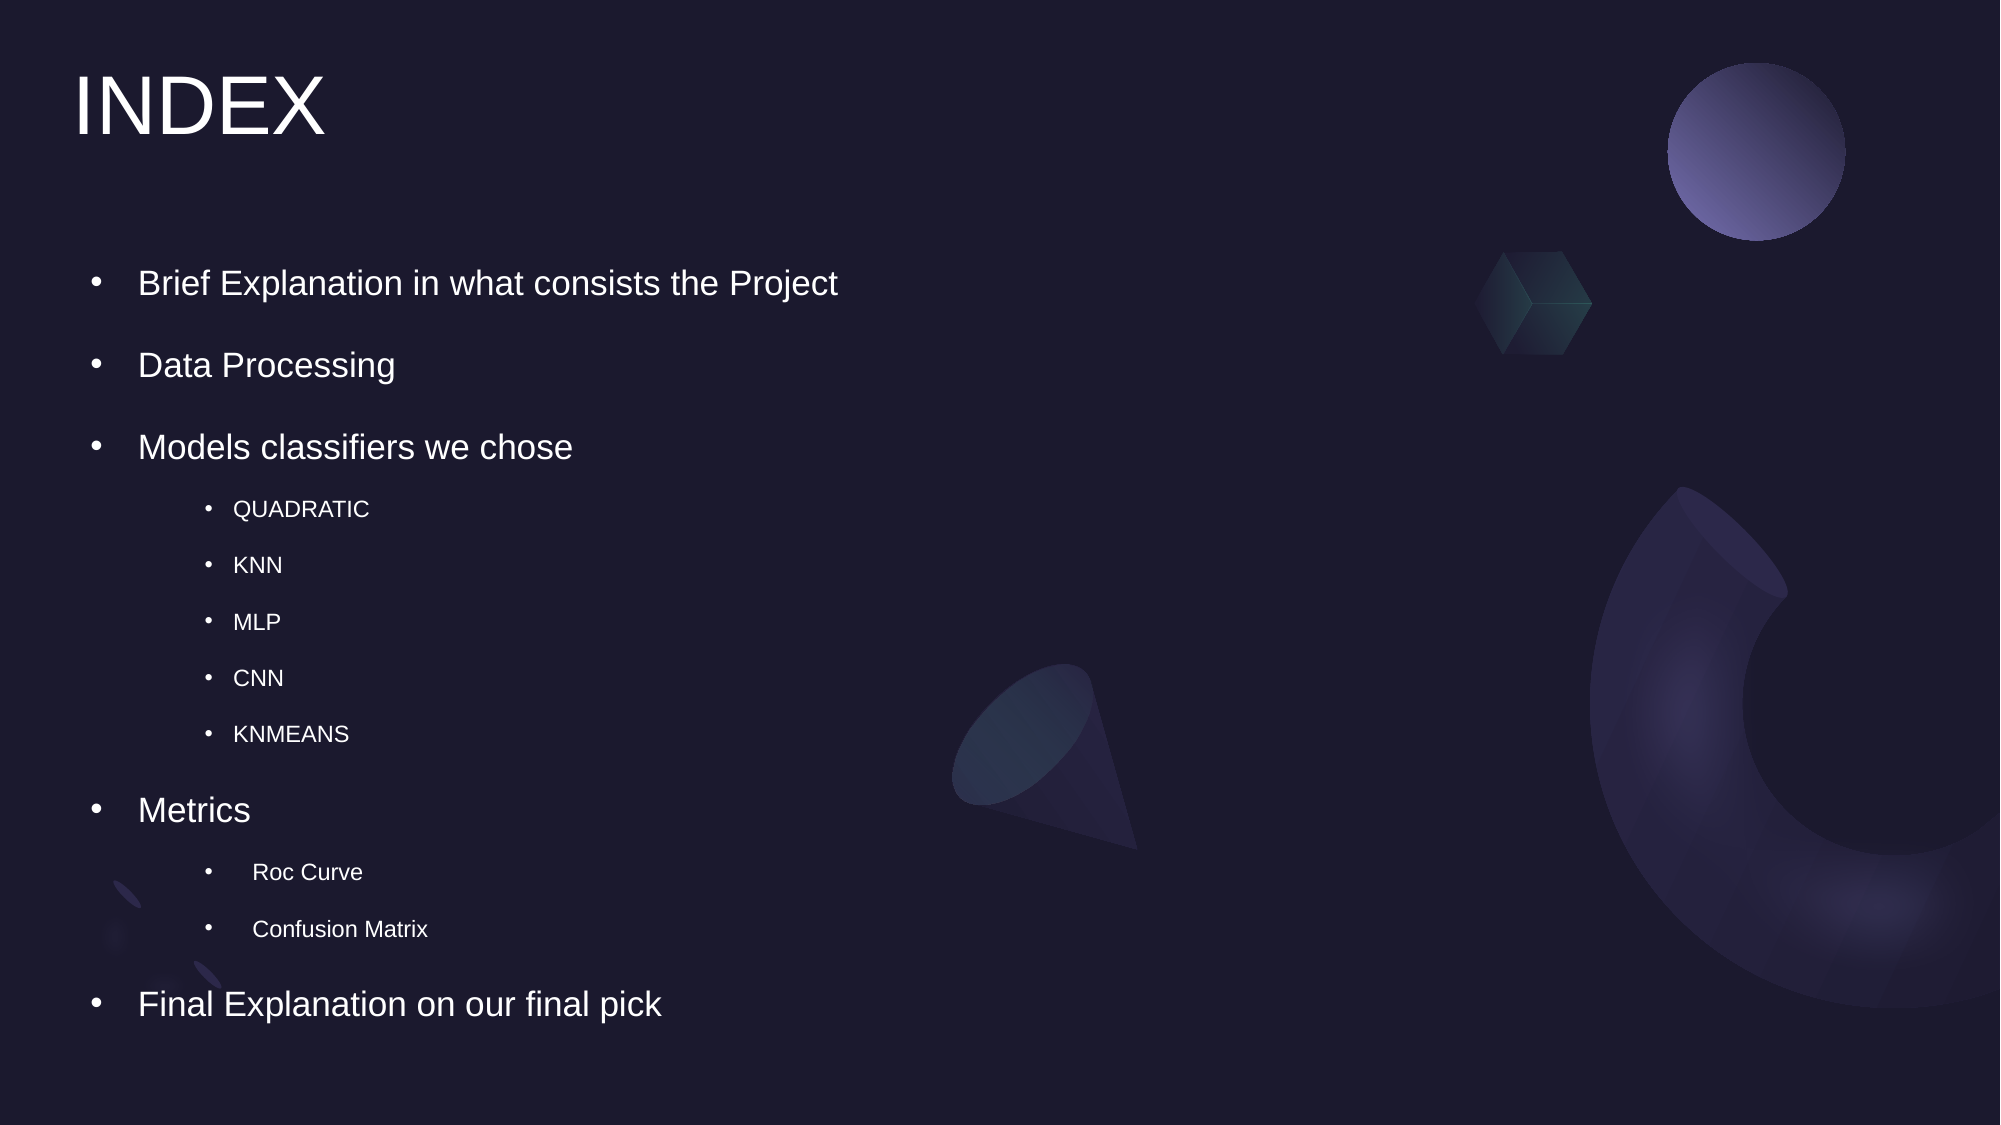

# INDEX
Brief Explanation in what consists the Project
Data Processing
Models classifiers we chose
QUADRATIC
KNN
MLP
CNN
KNMEANS
Metrics
Roc Curve
Confusion Matrix
Final Explanation on our final pick